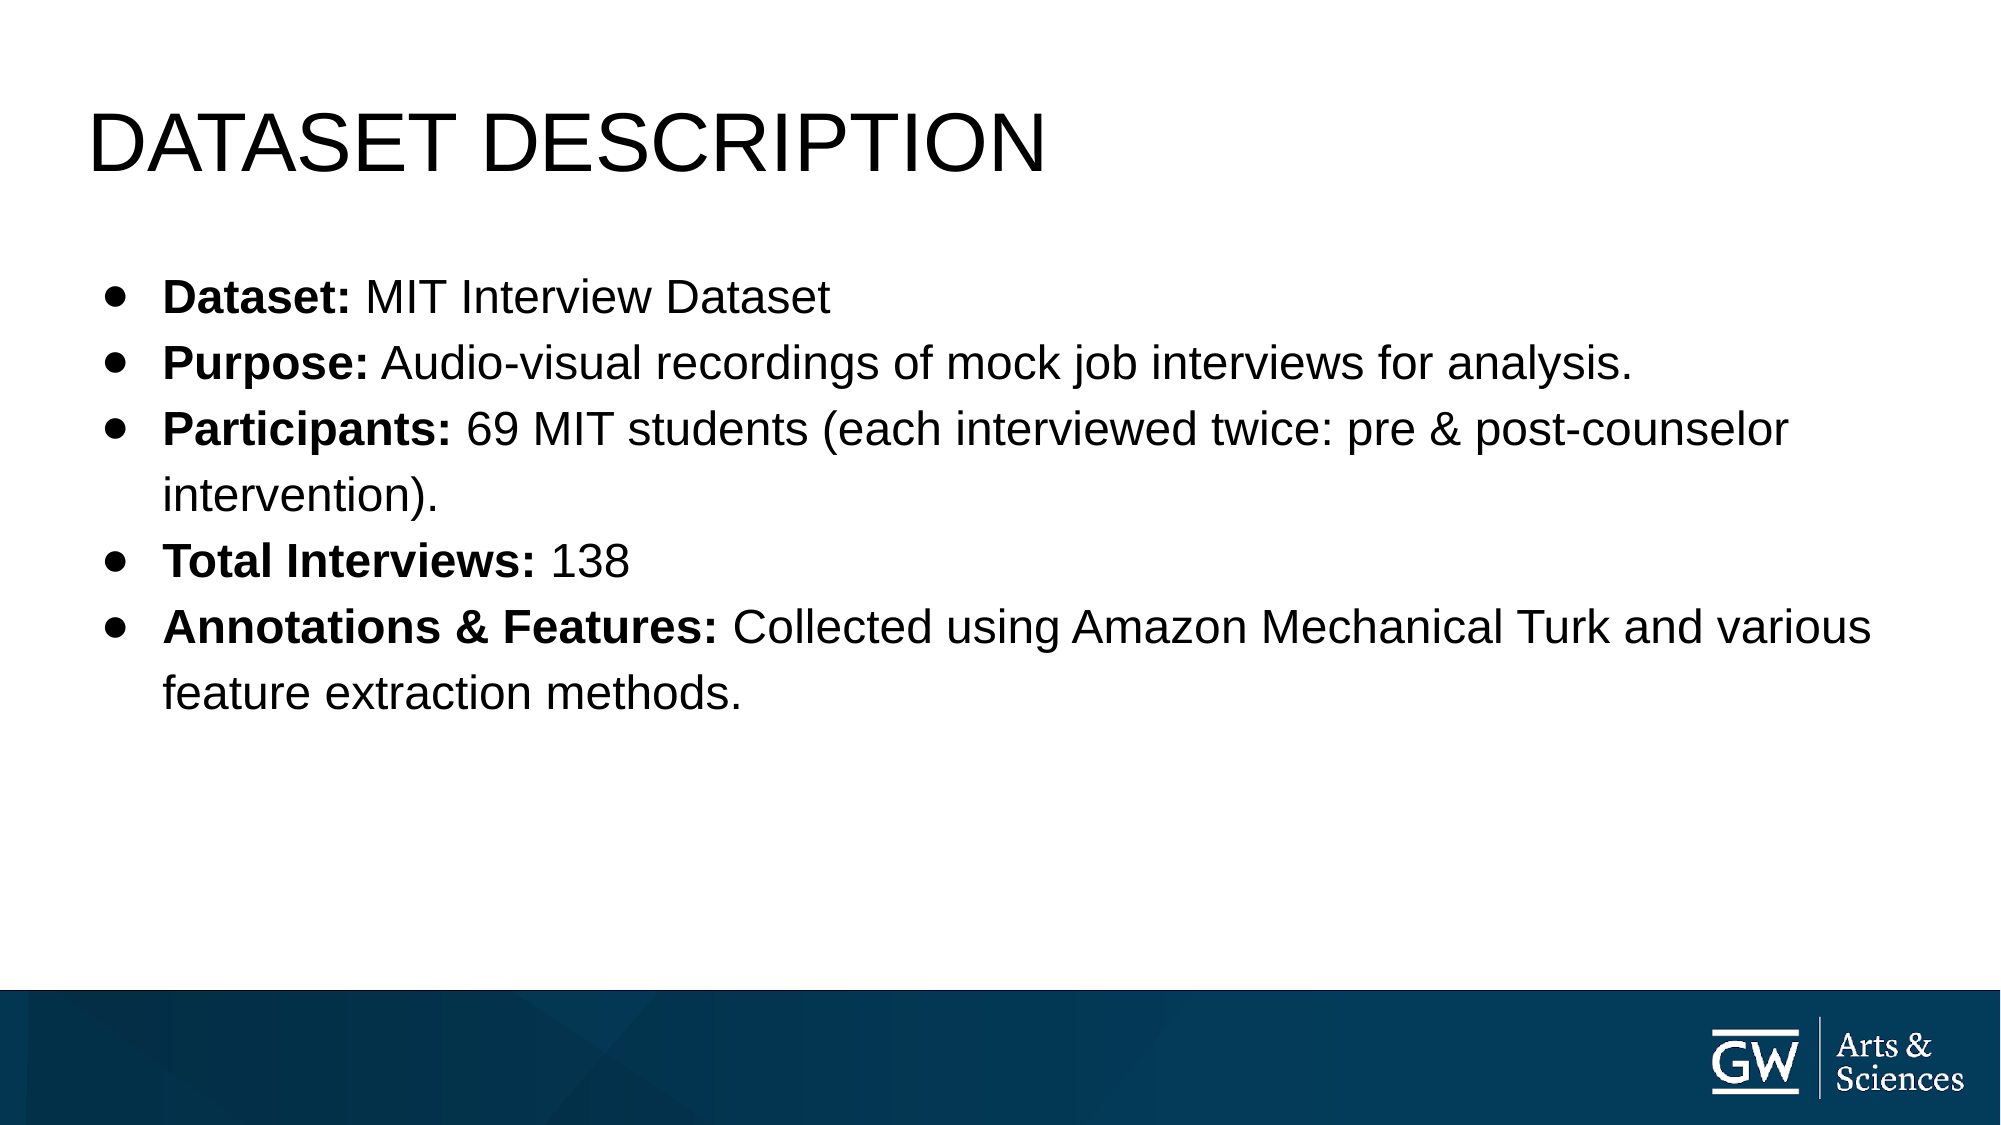

DATASET DESCRIPTION

Dataset: MIT Interview Dataset
Purpose: Audio-visual recordings of mock job interviews for analysis.
Participants: 69 MIT students (each interviewed twice: pre & post-counselor intervention).
Total Interviews: 138
Annotations & Features: Collected using Amazon Mechanical Turk and various feature extraction methods.